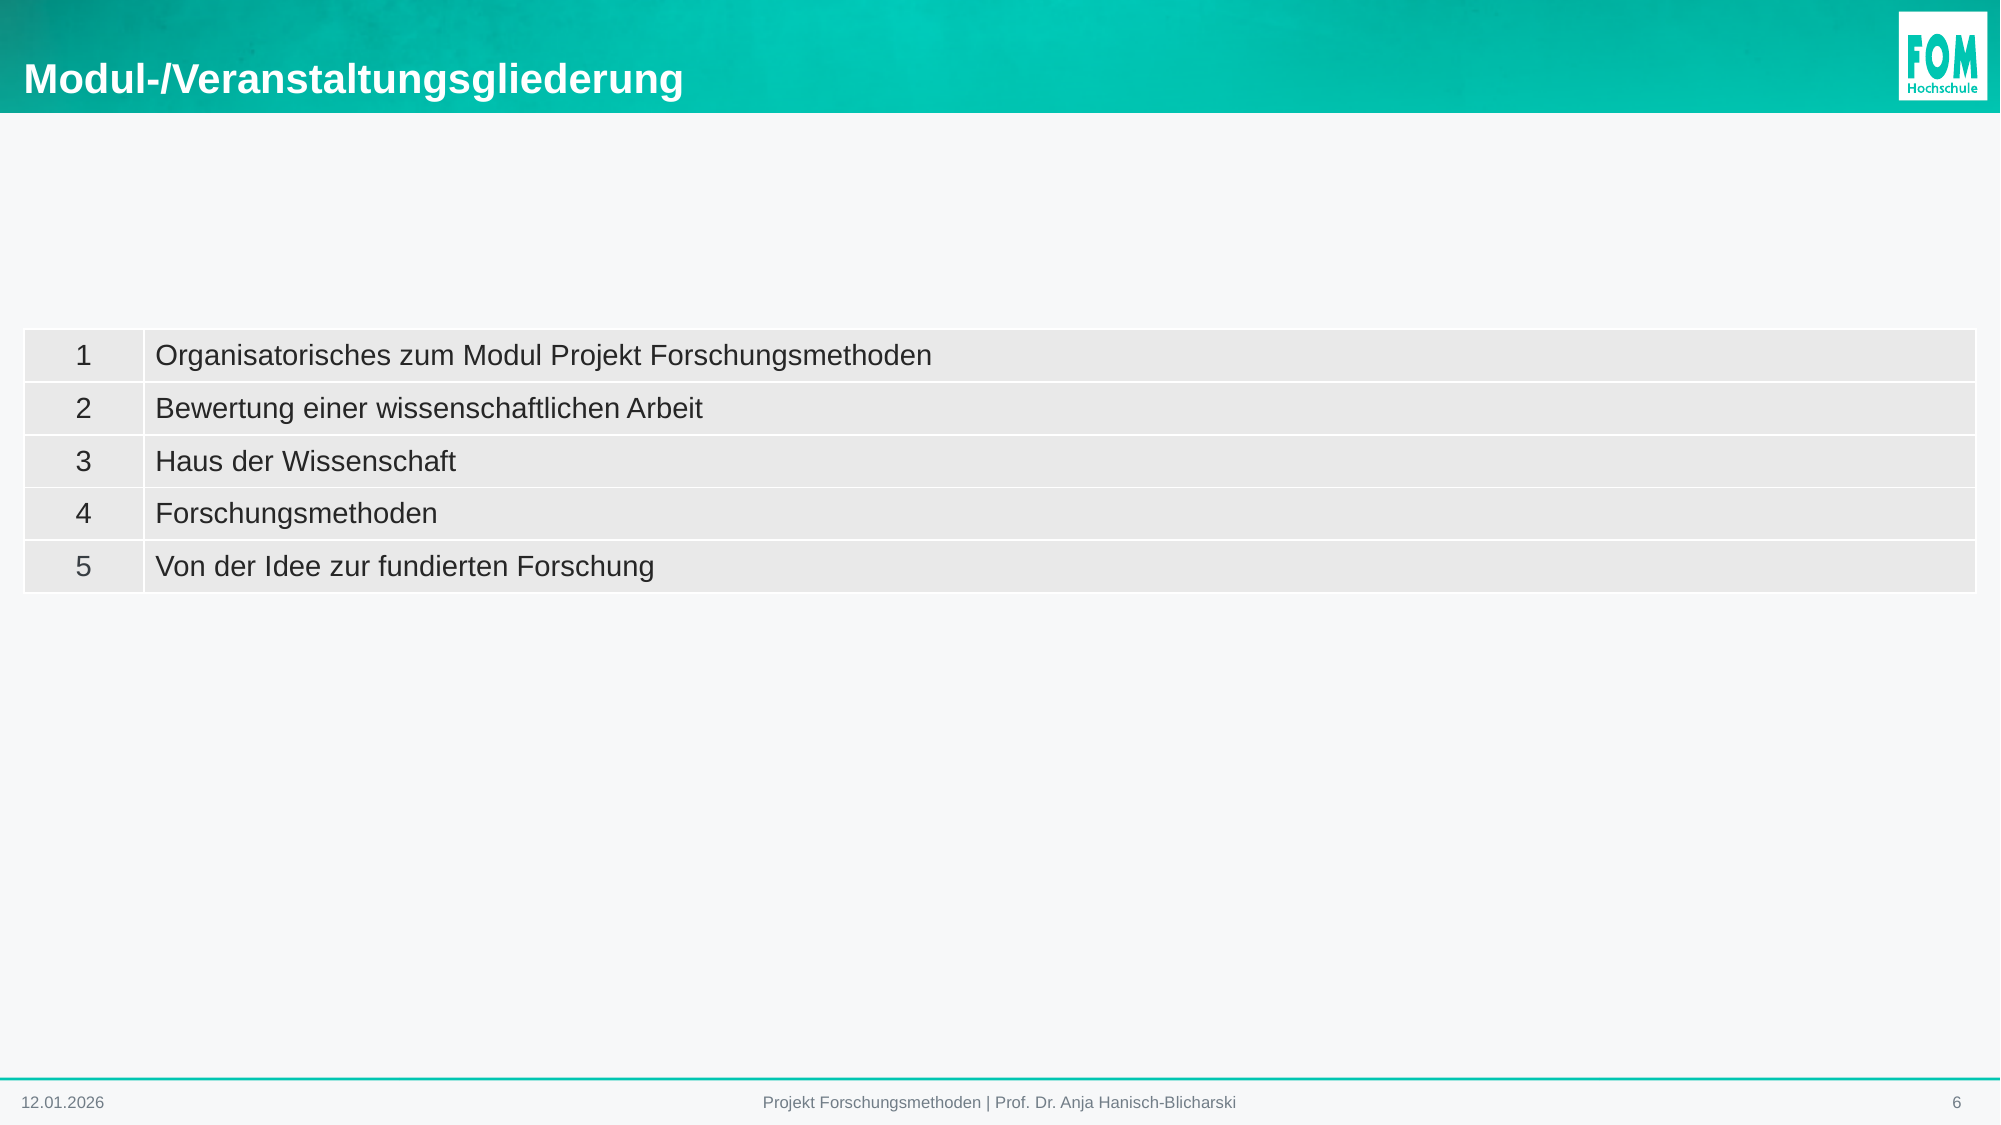

#
Modul-/Veranstaltungsgliederung

| 1 | Organisatorisches zum Modul Projekt Forschungsmethoden |
| --- | --- |
| 2 | Bewertung einer wissenschaftlichen Arbeit |
| 3 | Haus der Wissenschaft |
| 4 | Forschungsmethoden |
| 5 | Von der Idee zur fundierten Forschung |

12.01.2026
6
Projekt Forschungsmethoden | Prof. Dr. Anja Hanisch-Blicharski